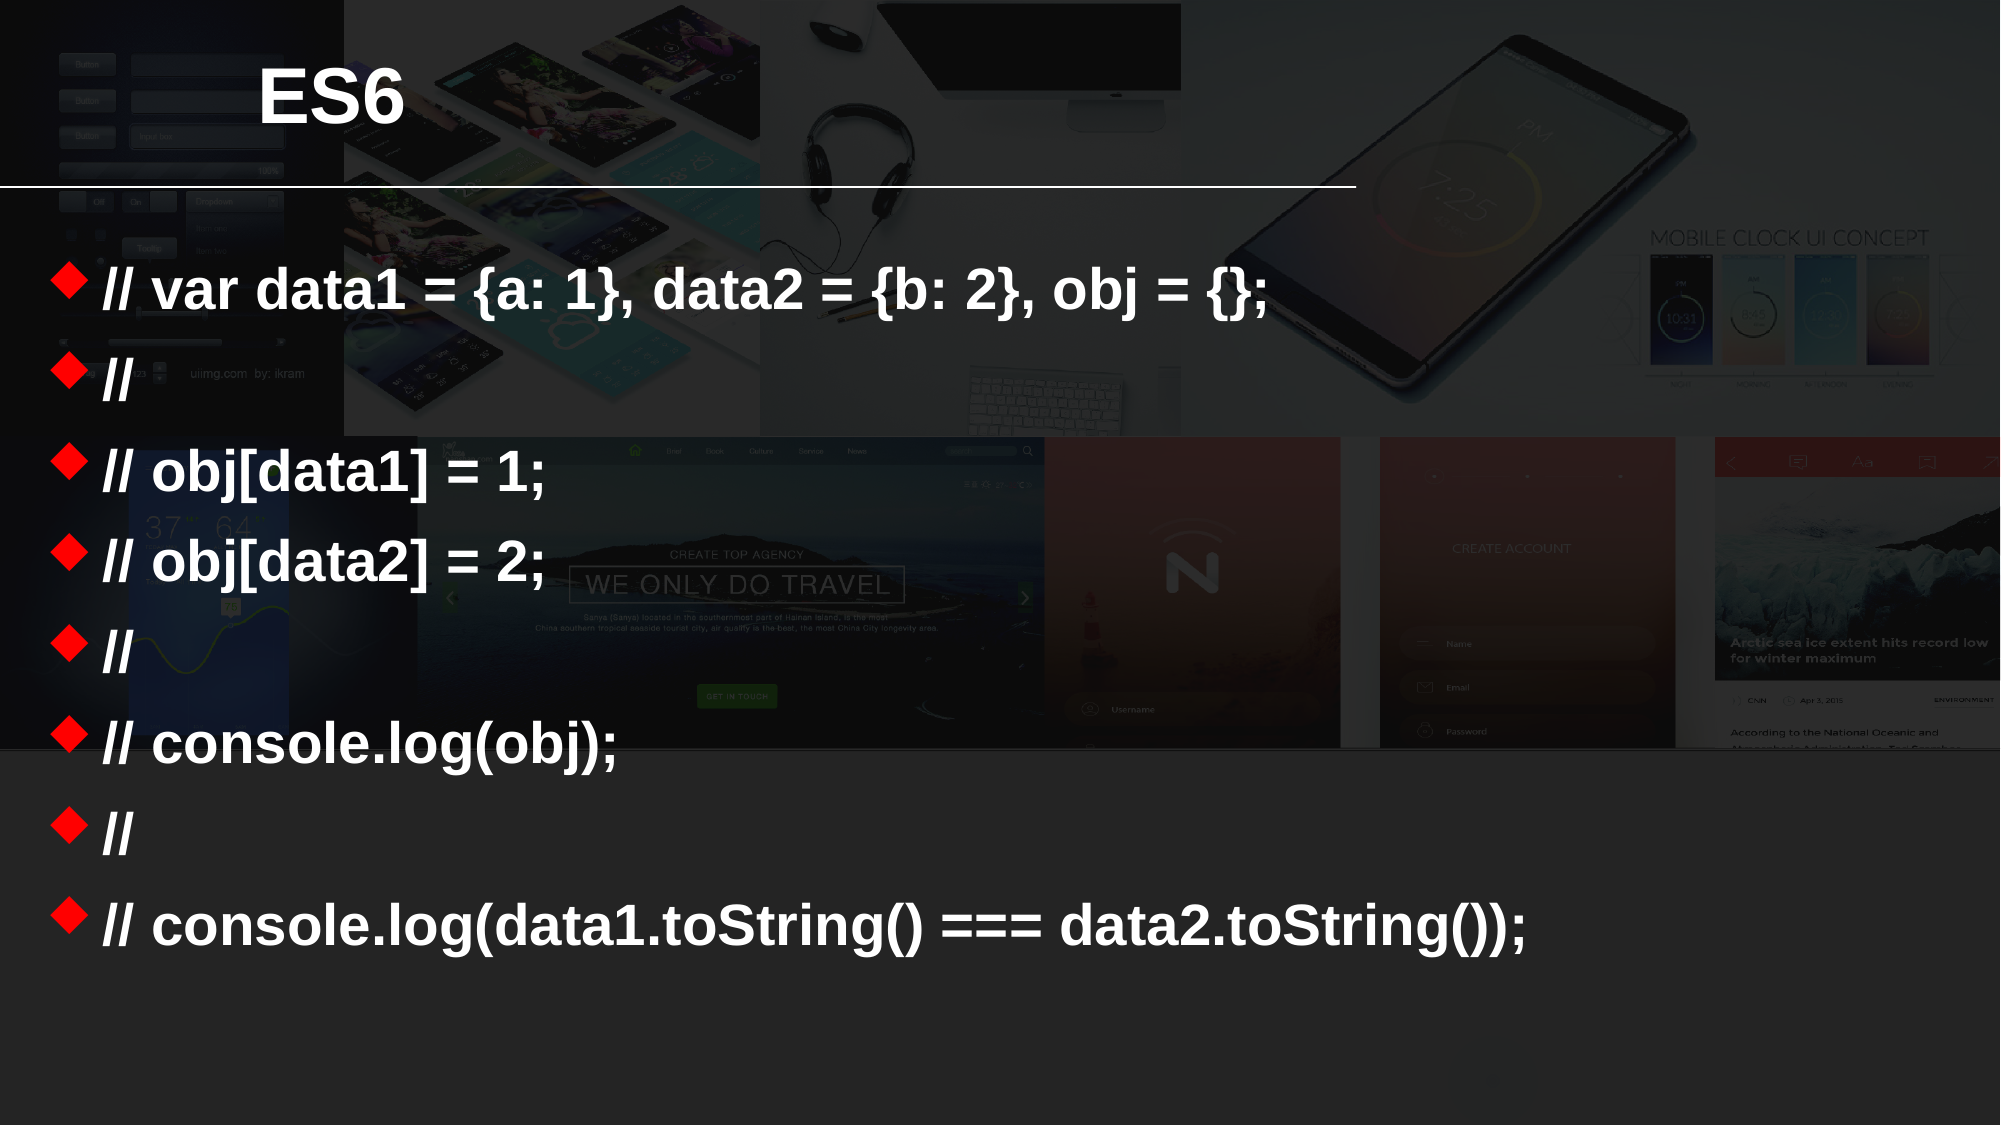

ES6

// var data1 = {a: 1}, data2 = {b: 2}, obj = {};
//
// obj[data1] = 1;
// obj[data2] = 2;
//
// console.log(obj);
//
// console.log(data1.toString() === data2.toString());